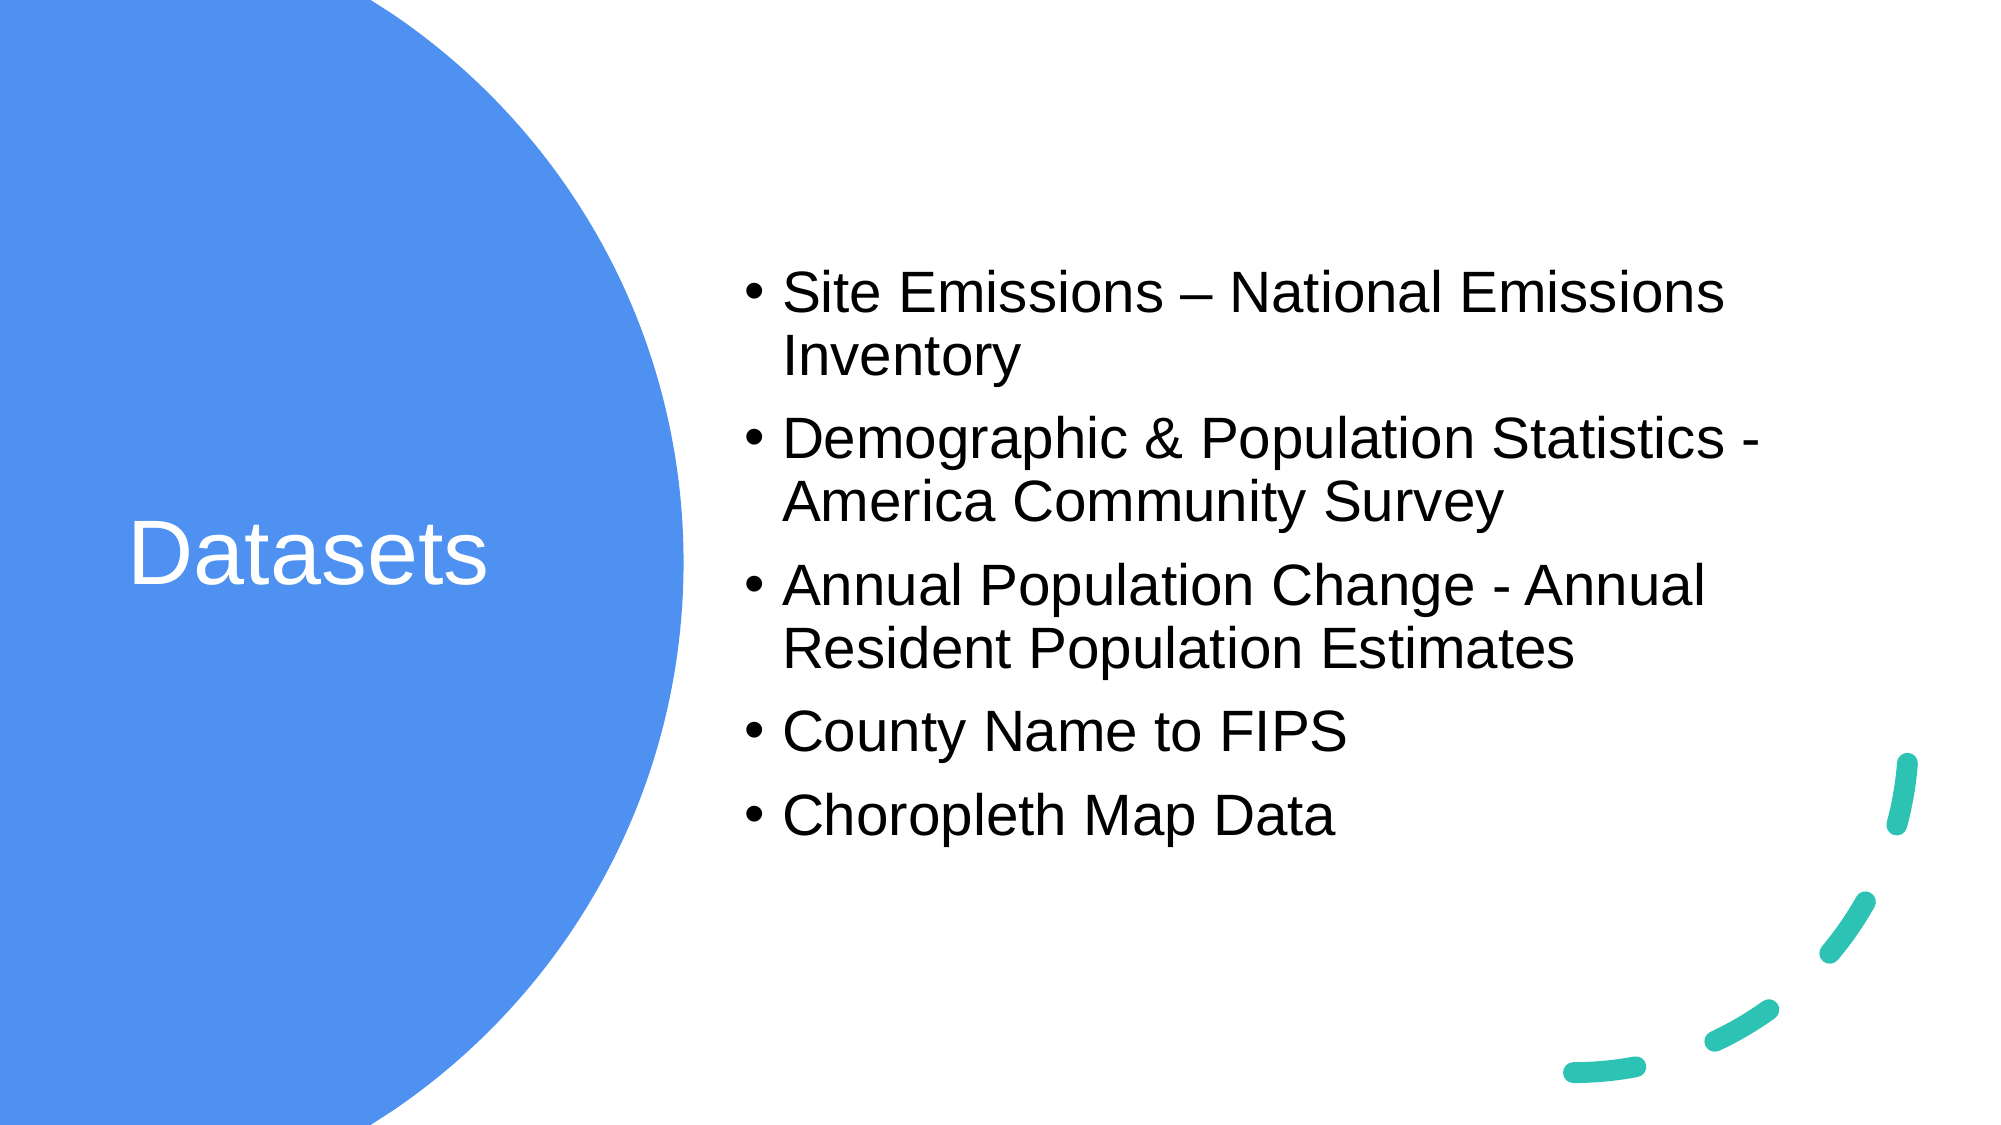

Site Emissions – National Emissions Inventory
Demographic & Population Statistics - America Community Survey
Annual Population Change - Annual Resident Population Estimates
County Name to FIPS
Choropleth Map Data
# Datasets